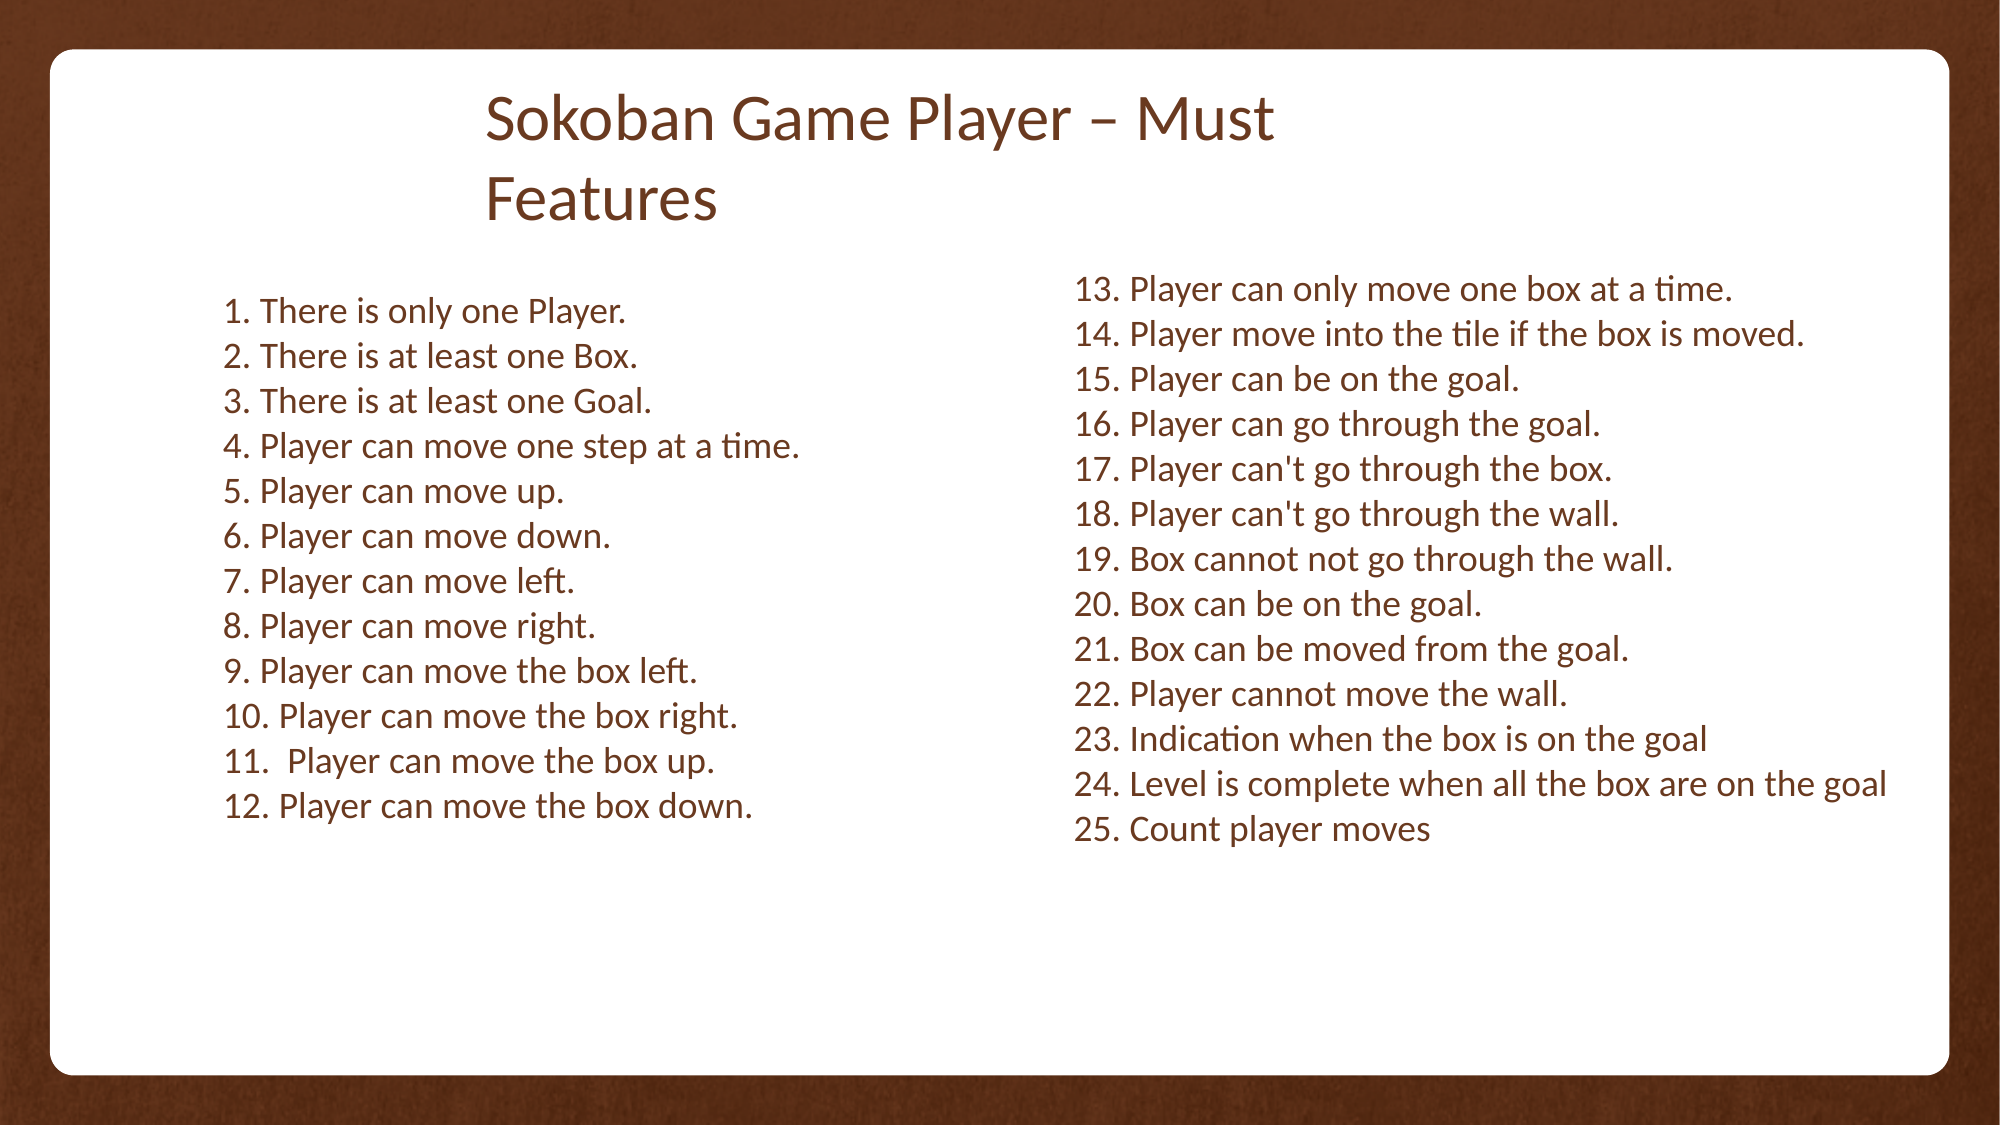

Sokoban Game Player – Must Features
13. Player can only move one box at a time.
14. Player move into the tile if the box is moved.
15. Player can be on the goal.
16. Player can go through the goal.
17. Player can't go through the box.
18. Player can't go through the wall.
19. Box cannot not go through the wall.
20. Box can be on the goal.
21. Box can be moved from the goal.
22. Player cannot move the wall.
23. Indication when the box is on the goal
24. Level is complete when all the box are on the goal
25. Count player moves
1. There is only one Player.
2. There is at least one Box.
3. There is at least one Goal.
4. Player can move one step at a time.
5. Player can move up.
6. Player can move down.
7. Player can move left.
8. Player can move right.
9. Player can move the box left.
10. Player can move the box right.
11.  Player can move the box up.
12. Player can move the box down.